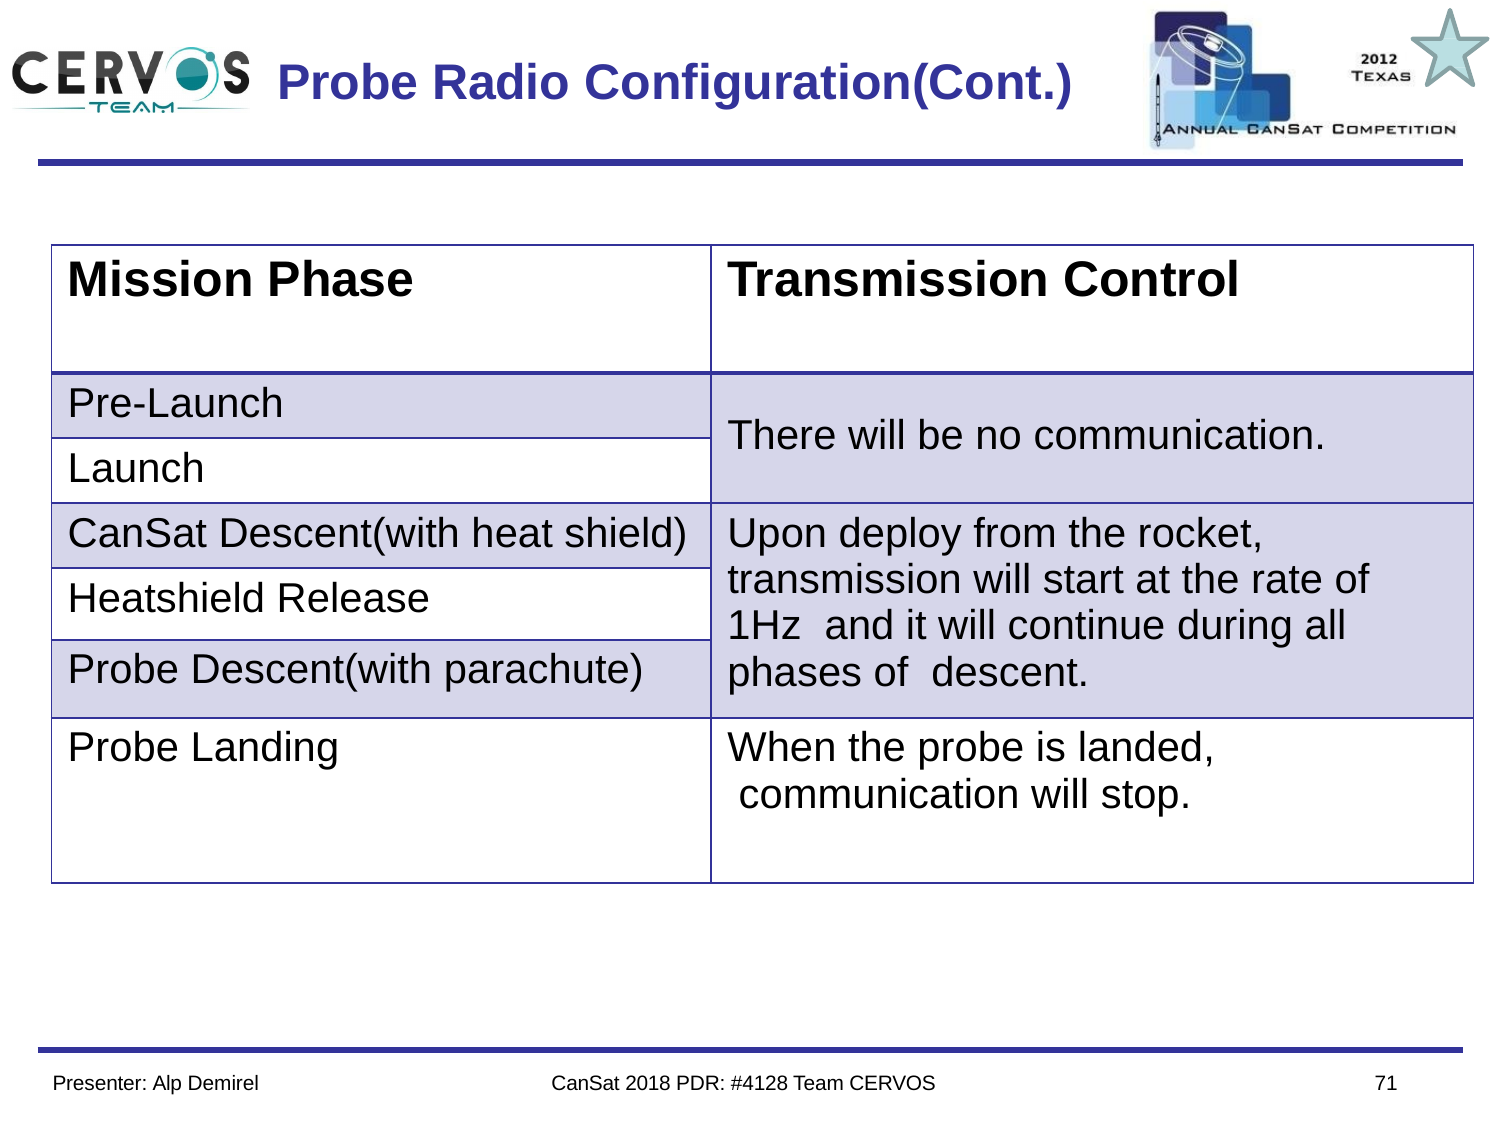

Team Logo
Here
(If You Want)

# Probe Radio Configuration(Cont.)

| Mission Phase | Transmission Control |
| --- | --- |
| Pre-Launch | There will be no communication. |
| Launch |  |
| CanSat Descent(with heat shield) | Upon deploy from the rocket, transmission will start at the rate of 1Hz and it will continue during all phases of descent. |
| Heatshield Release |  |
| Probe Descent(with parachute) |  |
| Probe Landing | When the probe is landed, communication will stop. |
71
Presenter: Alp Demirel
CanSat 2018 PDR: #4128 Team CERVOS